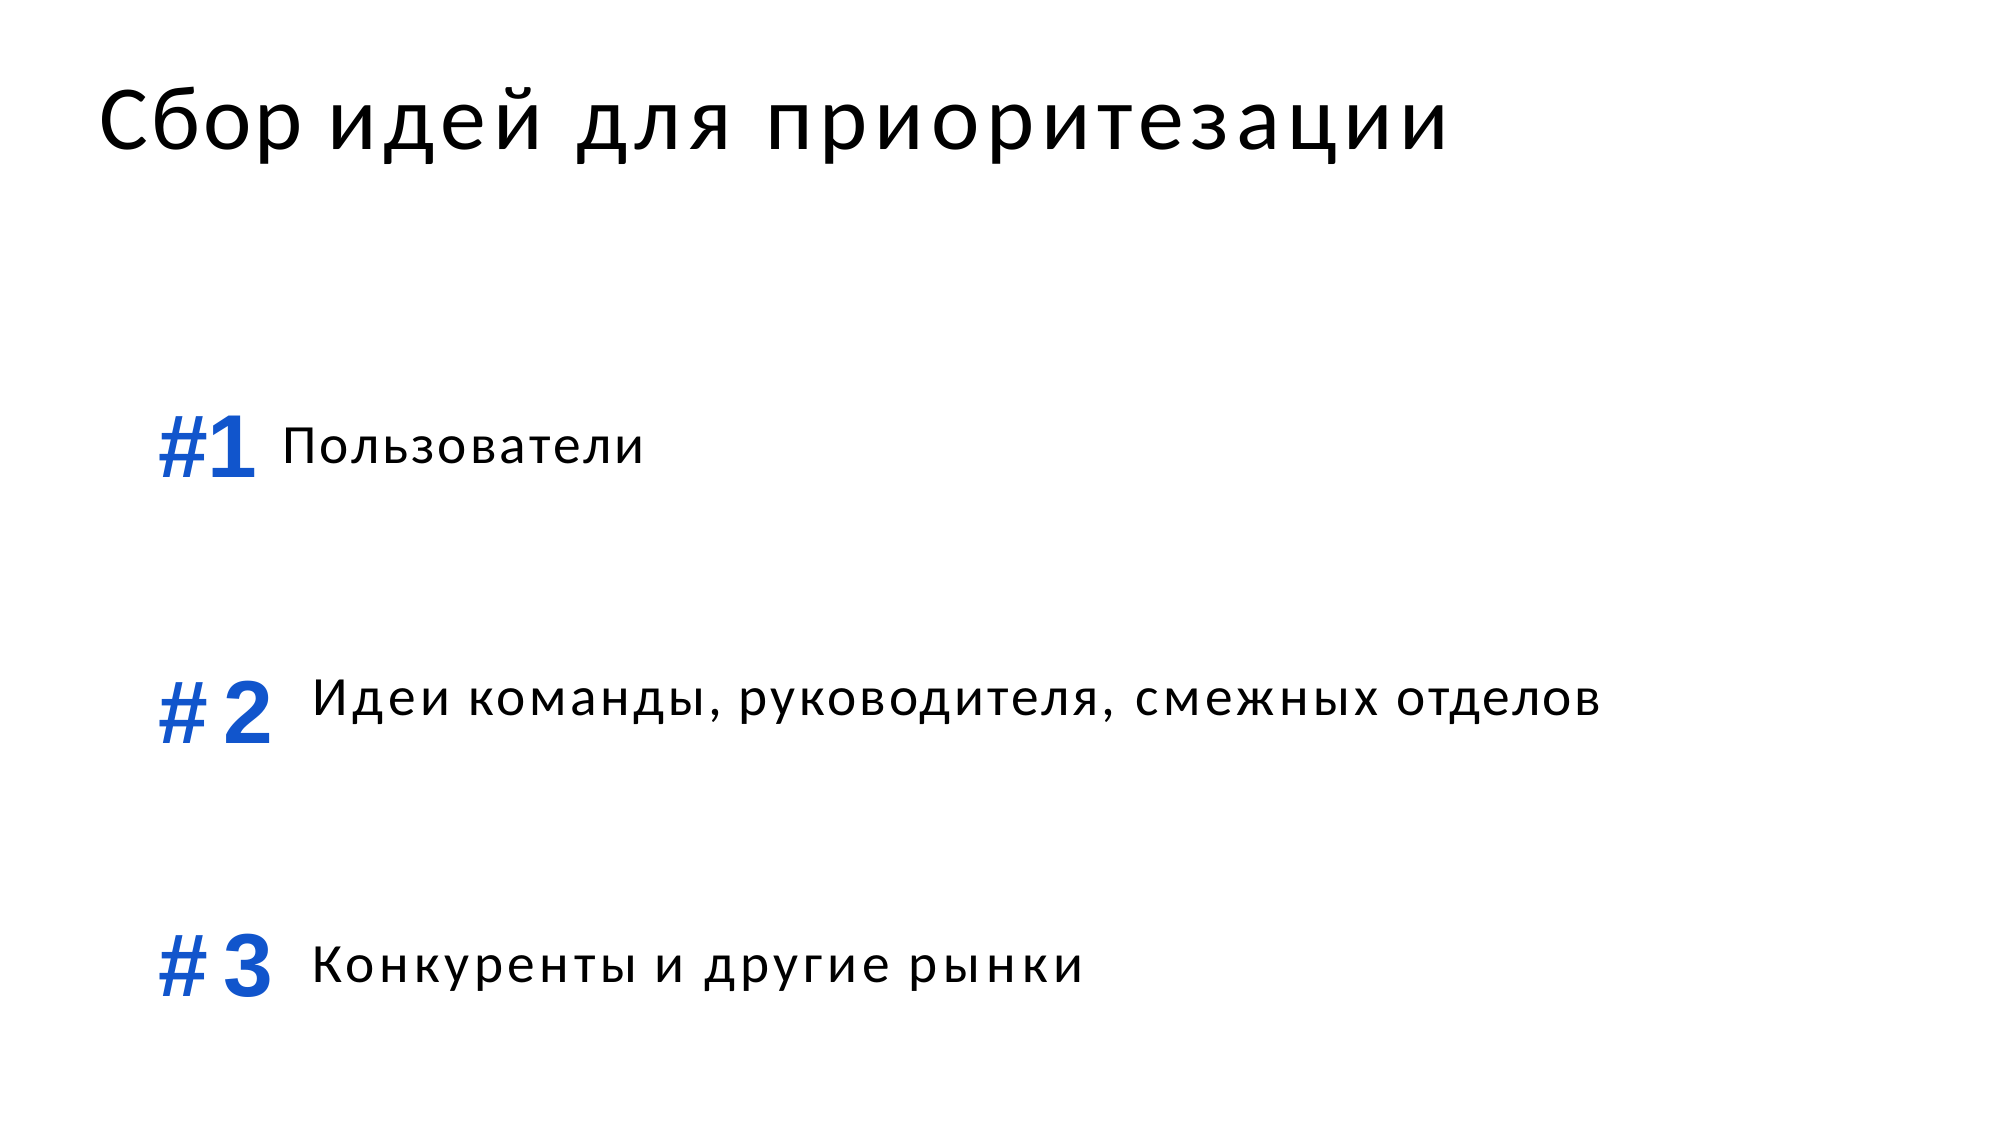

# Сбор идей для приоритезации
#1 Пользователи
#2 Идеи команды, руководителя, смежных отделов
#3 Конкуренты и другие рынки